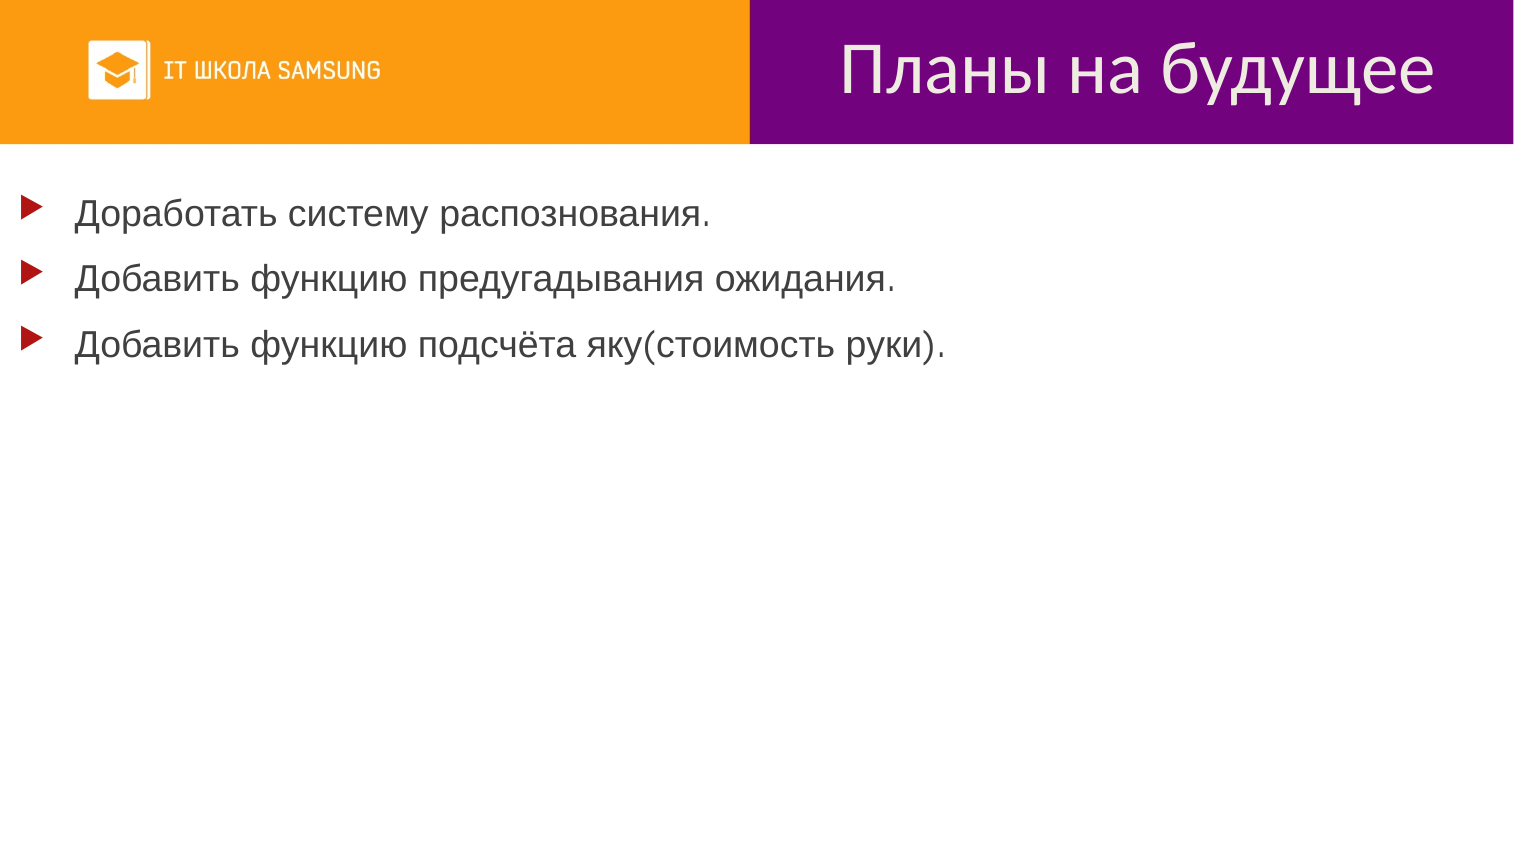

Планы на будущее
Доработать систему распознования.
Добавить функцию предугадывания ожидания.
Добавить функцию подсчёта яку(стоимость руки).